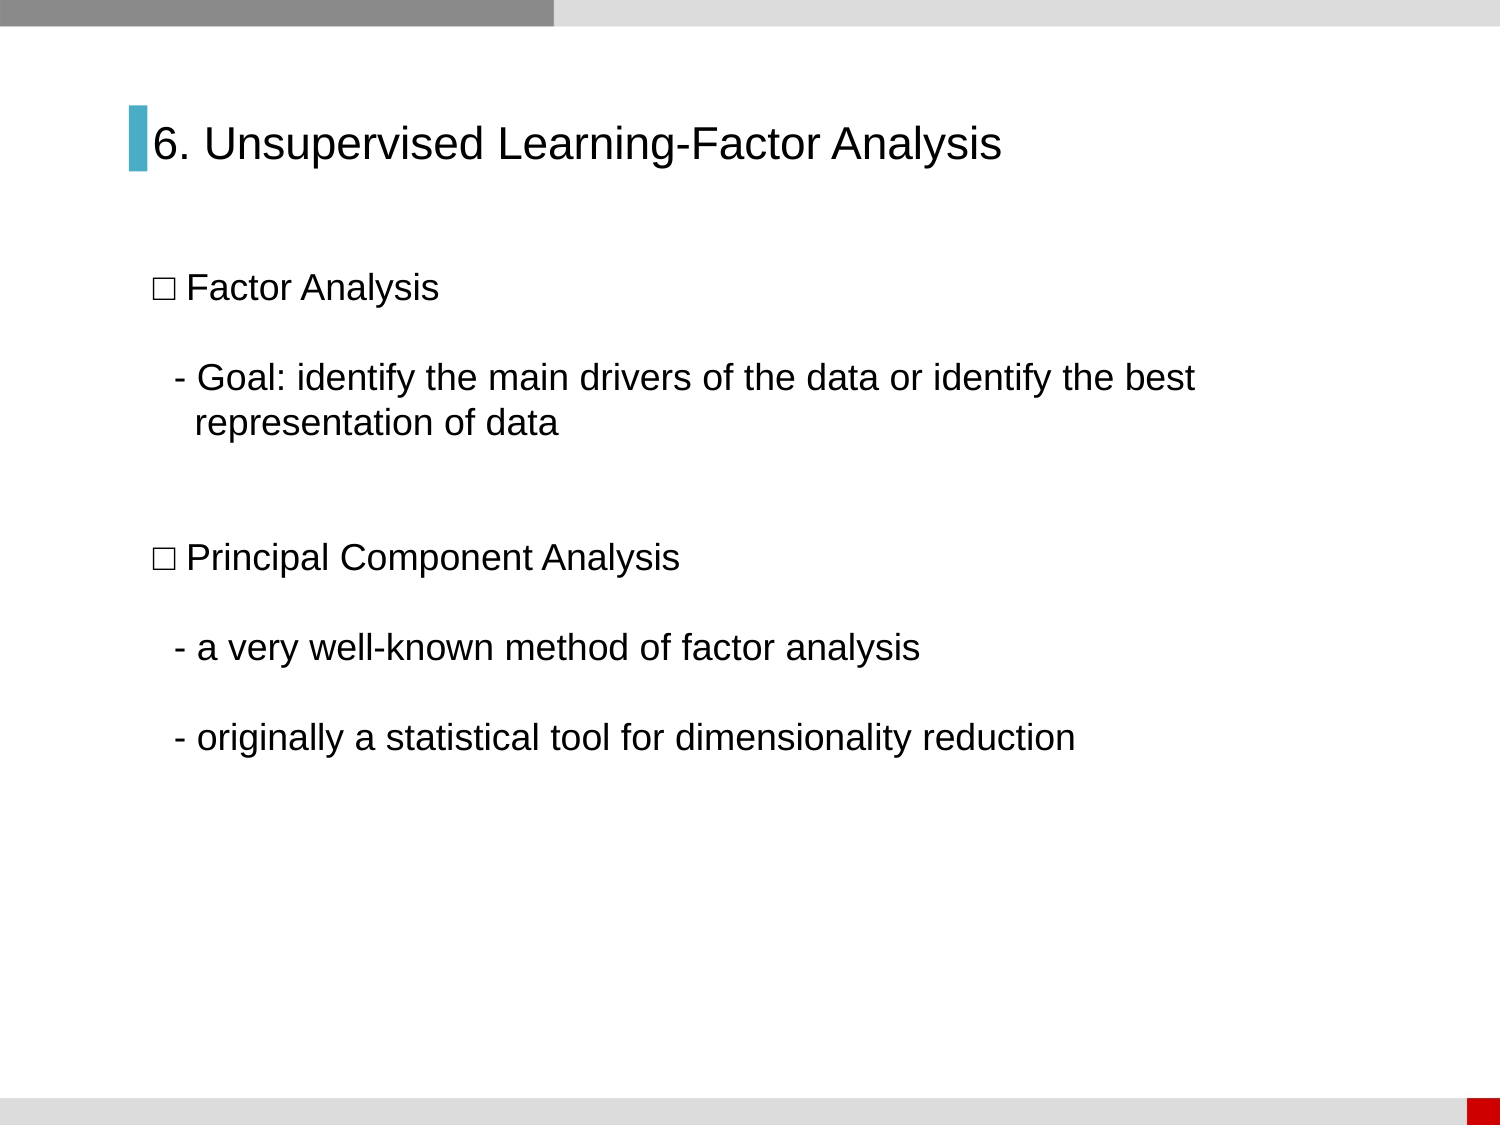

6. Unsupervised Learning-Factor Analysis

□ Factor Analysis

  - Goal: identify the main drivers of the data or identify the best
    representation of data

□ Principal Component Analysis

  - a very well-known method of factor analysis

  - originally a statistical tool for dimensionality reduction